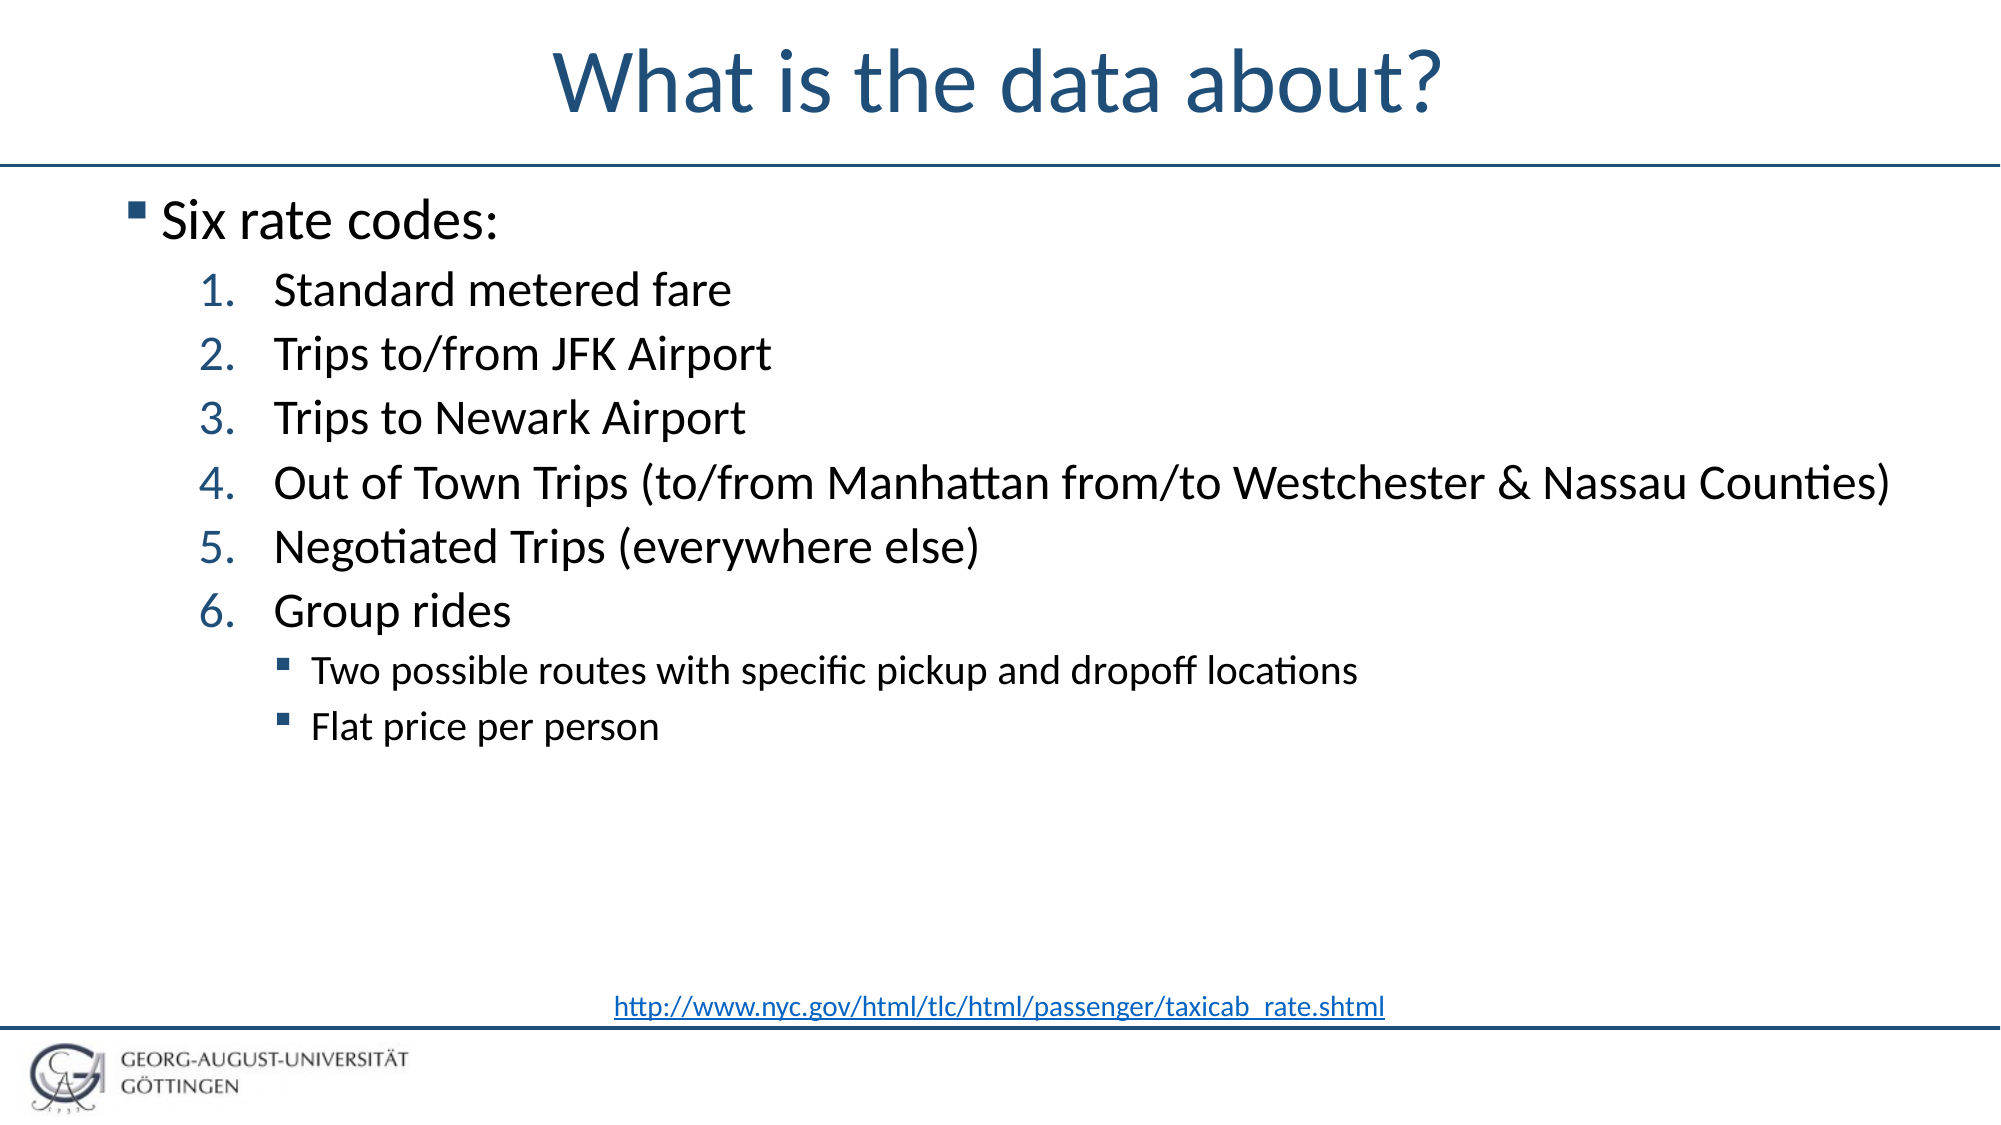

# What is the data about?
Six rate codes:
Standard metered fare
Trips to/from JFK Airport
Trips to Newark Airport
Out of Town Trips (to/from Manhattan from/to Westchester & Nassau Counties)
Negotiated Trips (everywhere else)
Group rides
Two possible routes with specific pickup and dropoff locations
Flat price per person
http://www.nyc.gov/html/tlc/html/passenger/taxicab_rate.shtml